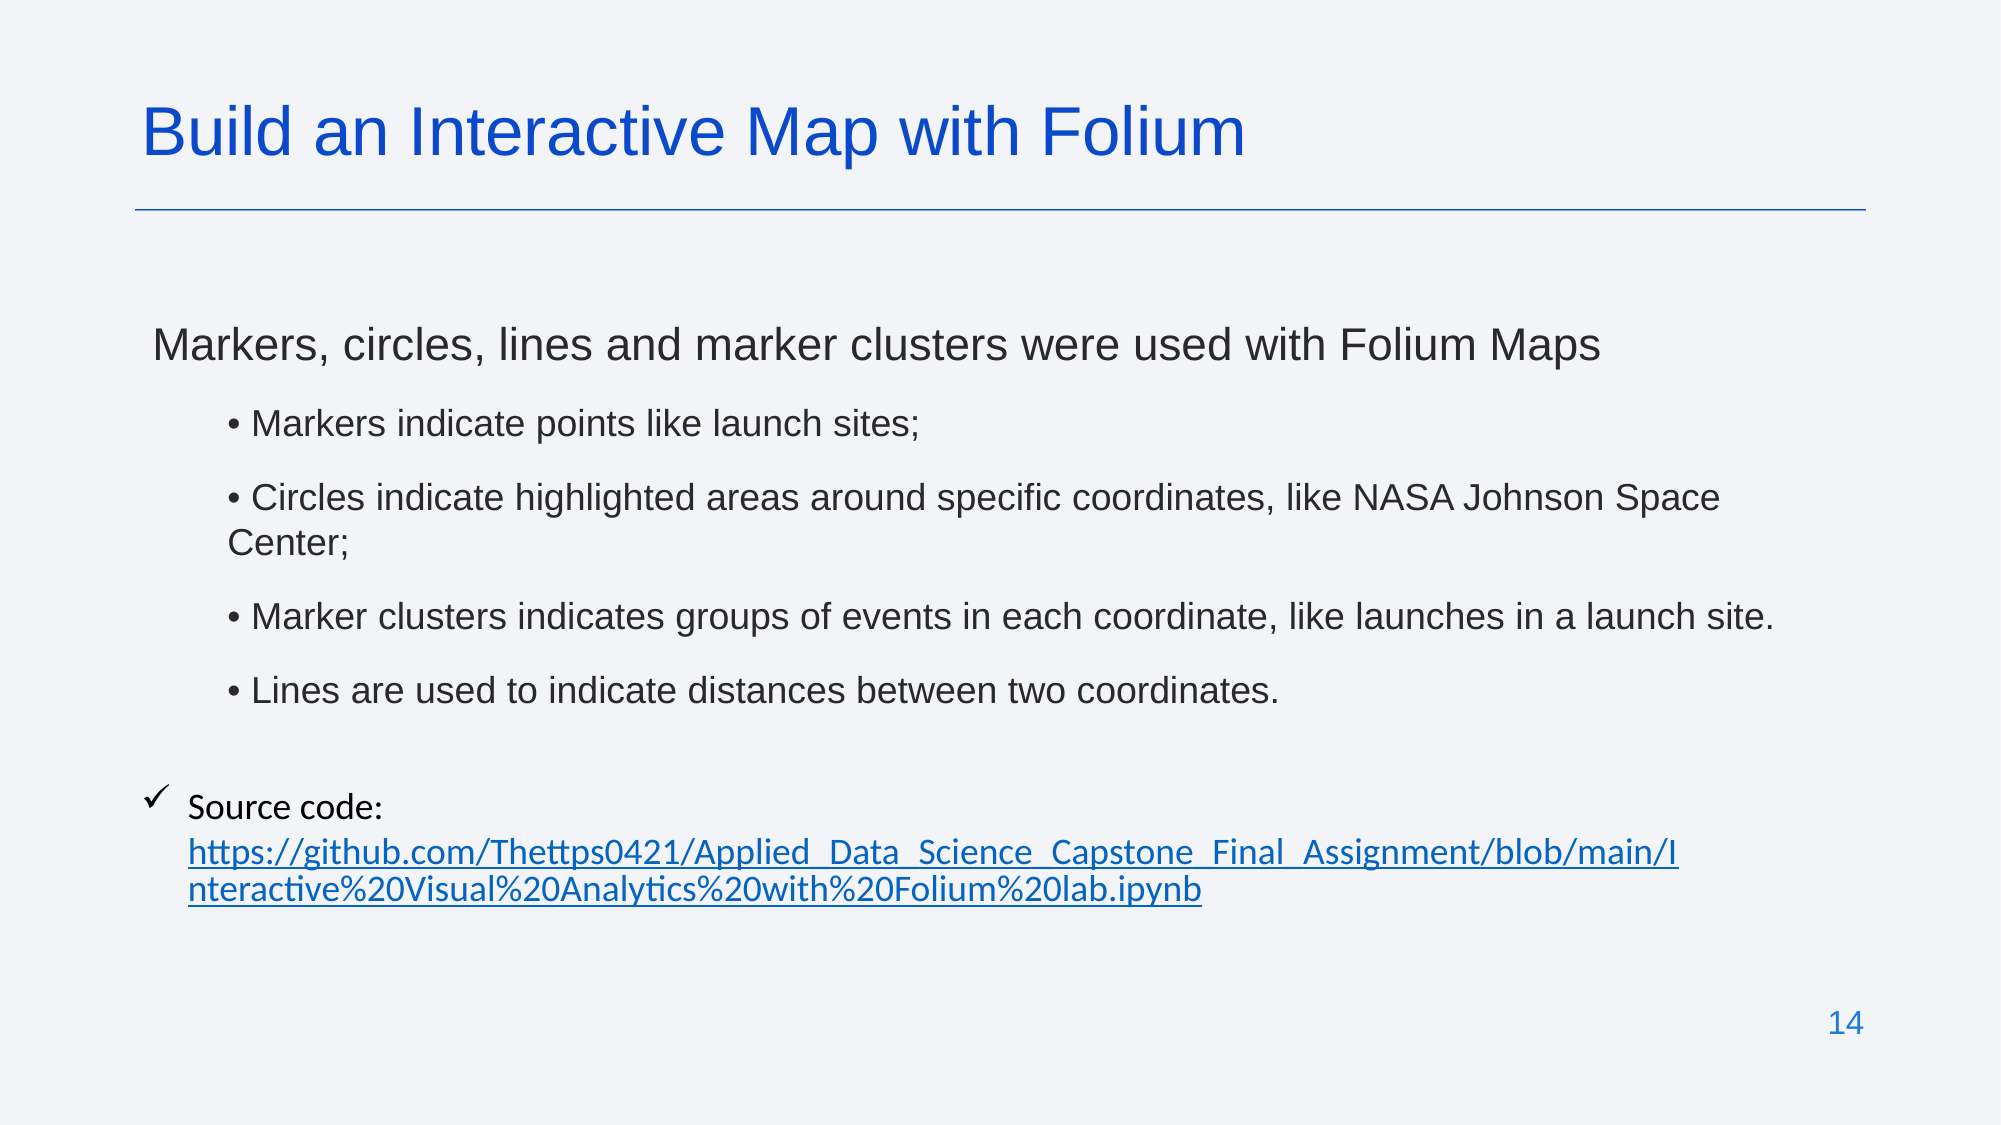

Build an Interactive Map with Folium
Markers, circles, lines and marker clusters were used with Folium Maps
• Markers indicate points like launch sites;
• Circles indicate highlighted areas around specific coordinates, like NASA Johnson Space Center;
• Marker clusters indicates groups of events in each coordinate, like launches in a launch site.
• Lines are used to indicate distances between two coordinates.
Source code: https://github.com/Thettps0421/Applied_Data_Science_Capstone_Final_Assignment/blob/main/Interactive%20Visual%20Analytics%20with%20Folium%20lab.ipynb
14